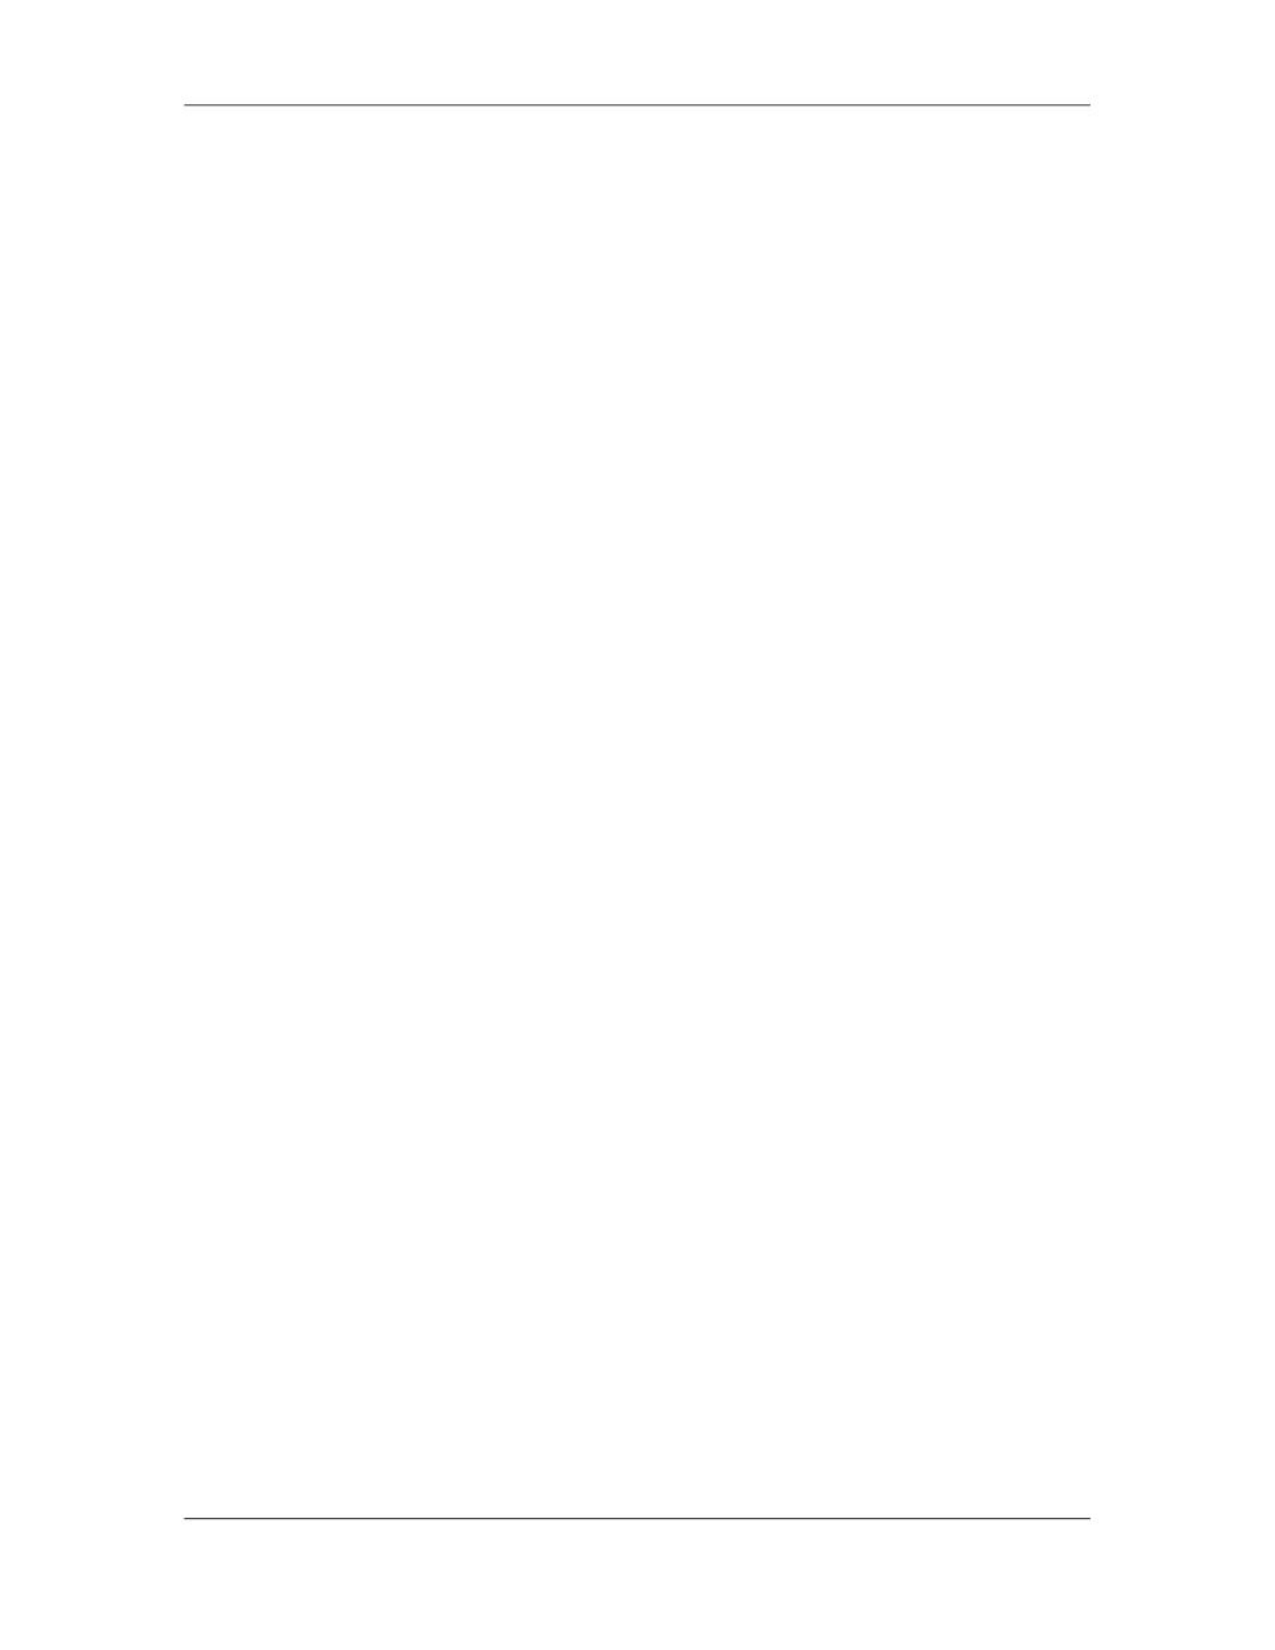

Software Project Management (CS615)

																																																																																																																								•										Special purpose development equipment (computers, compilers, networks
																																																																																																																																							etc.)
																																																																																																																								•										Travel expenses incurred by employees of company Beta for the benefit of
																																																																																																																																							the project
																																																																																																																								•										Target equipment procured by company Beta for the use of company

																																																																																																																																							Alpha
																																																																																																																								•										Services from other outside sources requested by company Beta for the

																																																																																																																																							project

																																																																																																									The customer company, Alpha, may require the developer, company Beta, to
																																																																																																									receive prior authorization before incurring any single expense exceeding $250,

																																																																																																									and any expense in excess of $6000 monthly total. Such authorization should
																																																																																																									always be in writing. This defines a basic cost-plus contractual relationship

																																																																																																									between the two companies.

																																																																																																									In many cases, cost-plus can be the most appropriate way to contract development
																																																																																																									work however, there are numerous potential problems. A conflict of interest may

																																																																																																									arise due to the developer's lack of motivation to complete the project as quickly
																																																																																																									as possible, or due to the customer's reluctance to authorize additional expenses.

																																																																																																									Cost-plus is often appropriate for small undefined projects, when it is difficult to

																																																																																																									identify the project's requirements in advance. In fact, in many cases the
																																																																																																									requirements phase of a project is offered as a cost-plus contract, all the remaining

																																																																																																									phases are contracted at a fixed price.

																																																																																																									The requirements phase is then used to bring the rest of the project to a
																																																																																																									sufficiently well-defined state from which it can then be contracted at a fixed

																																																																																																									price. Occasionally, one company is awarded a cost-plus contract for the
																																																																																																									requirements phase, and another company is awarded the remaining phases as a

																																																																																																									fixed price contract.

																																																																																																									Cost-plus may be preferred by the customer who wants to retain control of the
																																																																																																									development process. In some cases, the developer is perceived as an extension of

																																																																																																									the customer's organization, and the development activities are managed by the
																																																																																																									customer. A cost-plus contract should cover the following issues:

																																																																																																																								•										List of persons to be assigned to the project
																																																																																																																								•										Work definition
																																																																																																																								•										The assignment percentage for each person
																																																																																																																								•										Hourly or daily work rate for each person
																																																																																																																								•										Administrative overhead
																																																																																																																								•										Authorized expenses to be reimbursed
																																																																																																																								•										Billing procedure
																																																																																																																								•										Payment procedure
																																																																																																																								•										Termination procedure

																																																																																						                                                                                                                                 212

																																																																																																																																																																																						© Copyright Virtual University of Pakistan